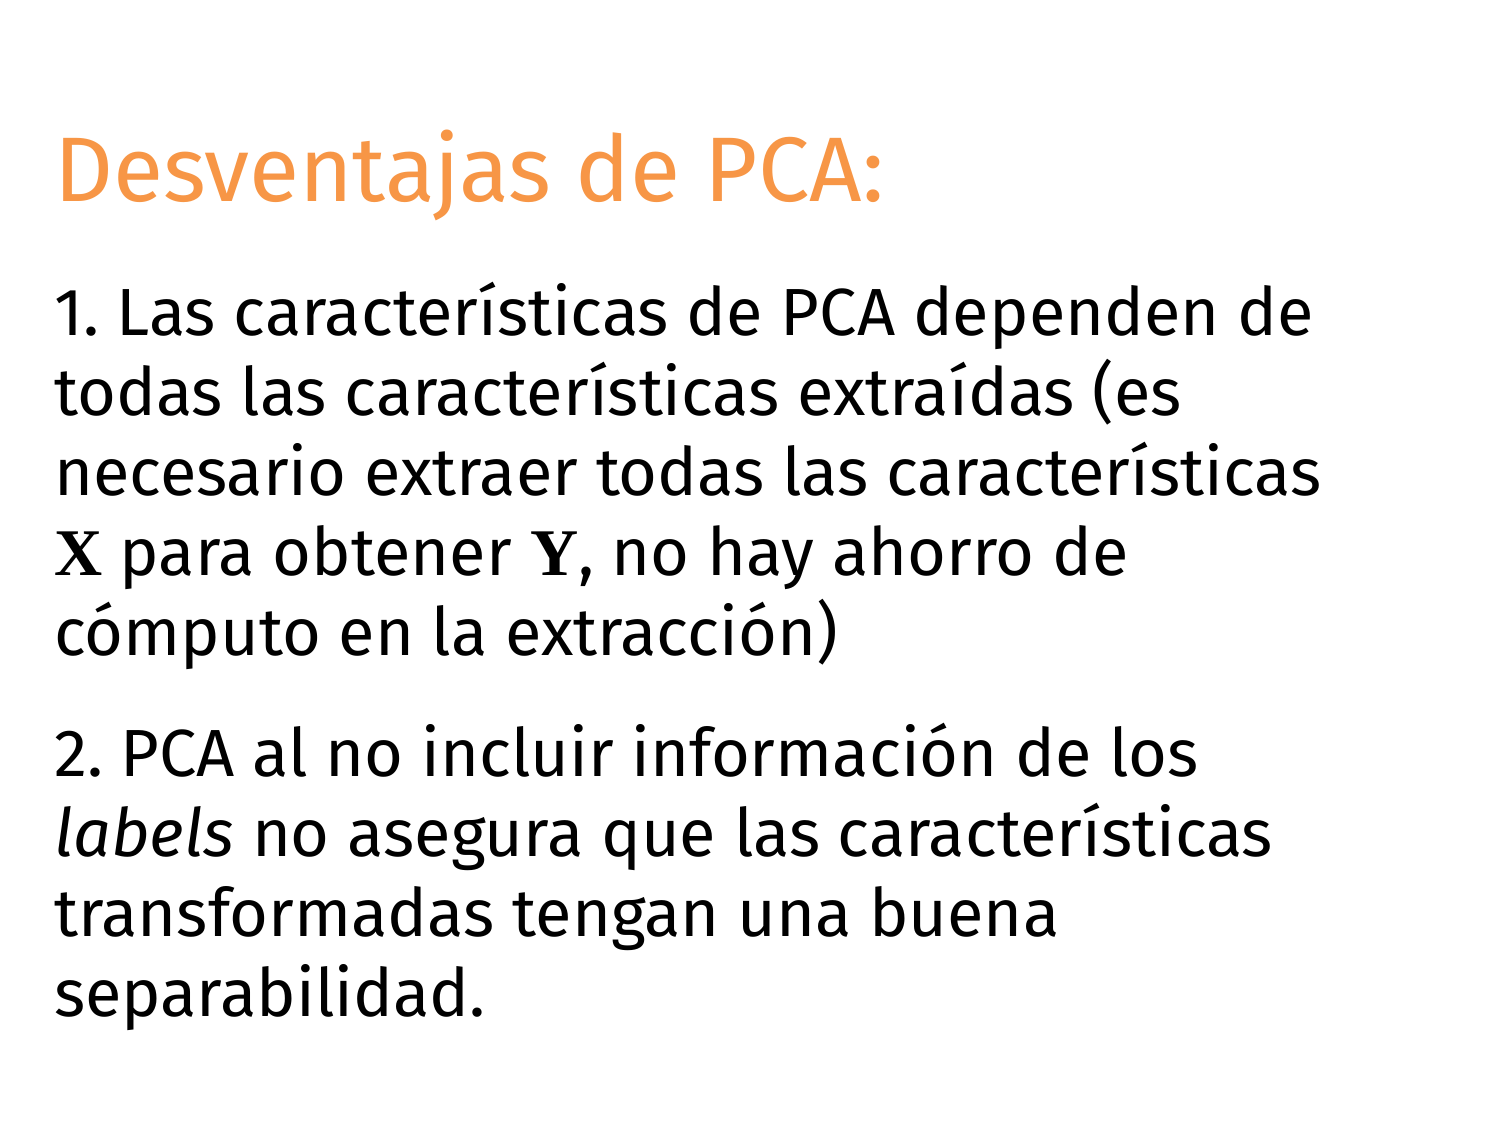

# Desventajas de PCA:
1. Las características de PCA dependen de todas las características extraídas (es necesario extraer todas las características X para obtener Y, no hay ahorro de cómputo en la extracción)
2. PCA al no incluir información de los labels no asegura que las características transformadas tengan una buena separabilidad.